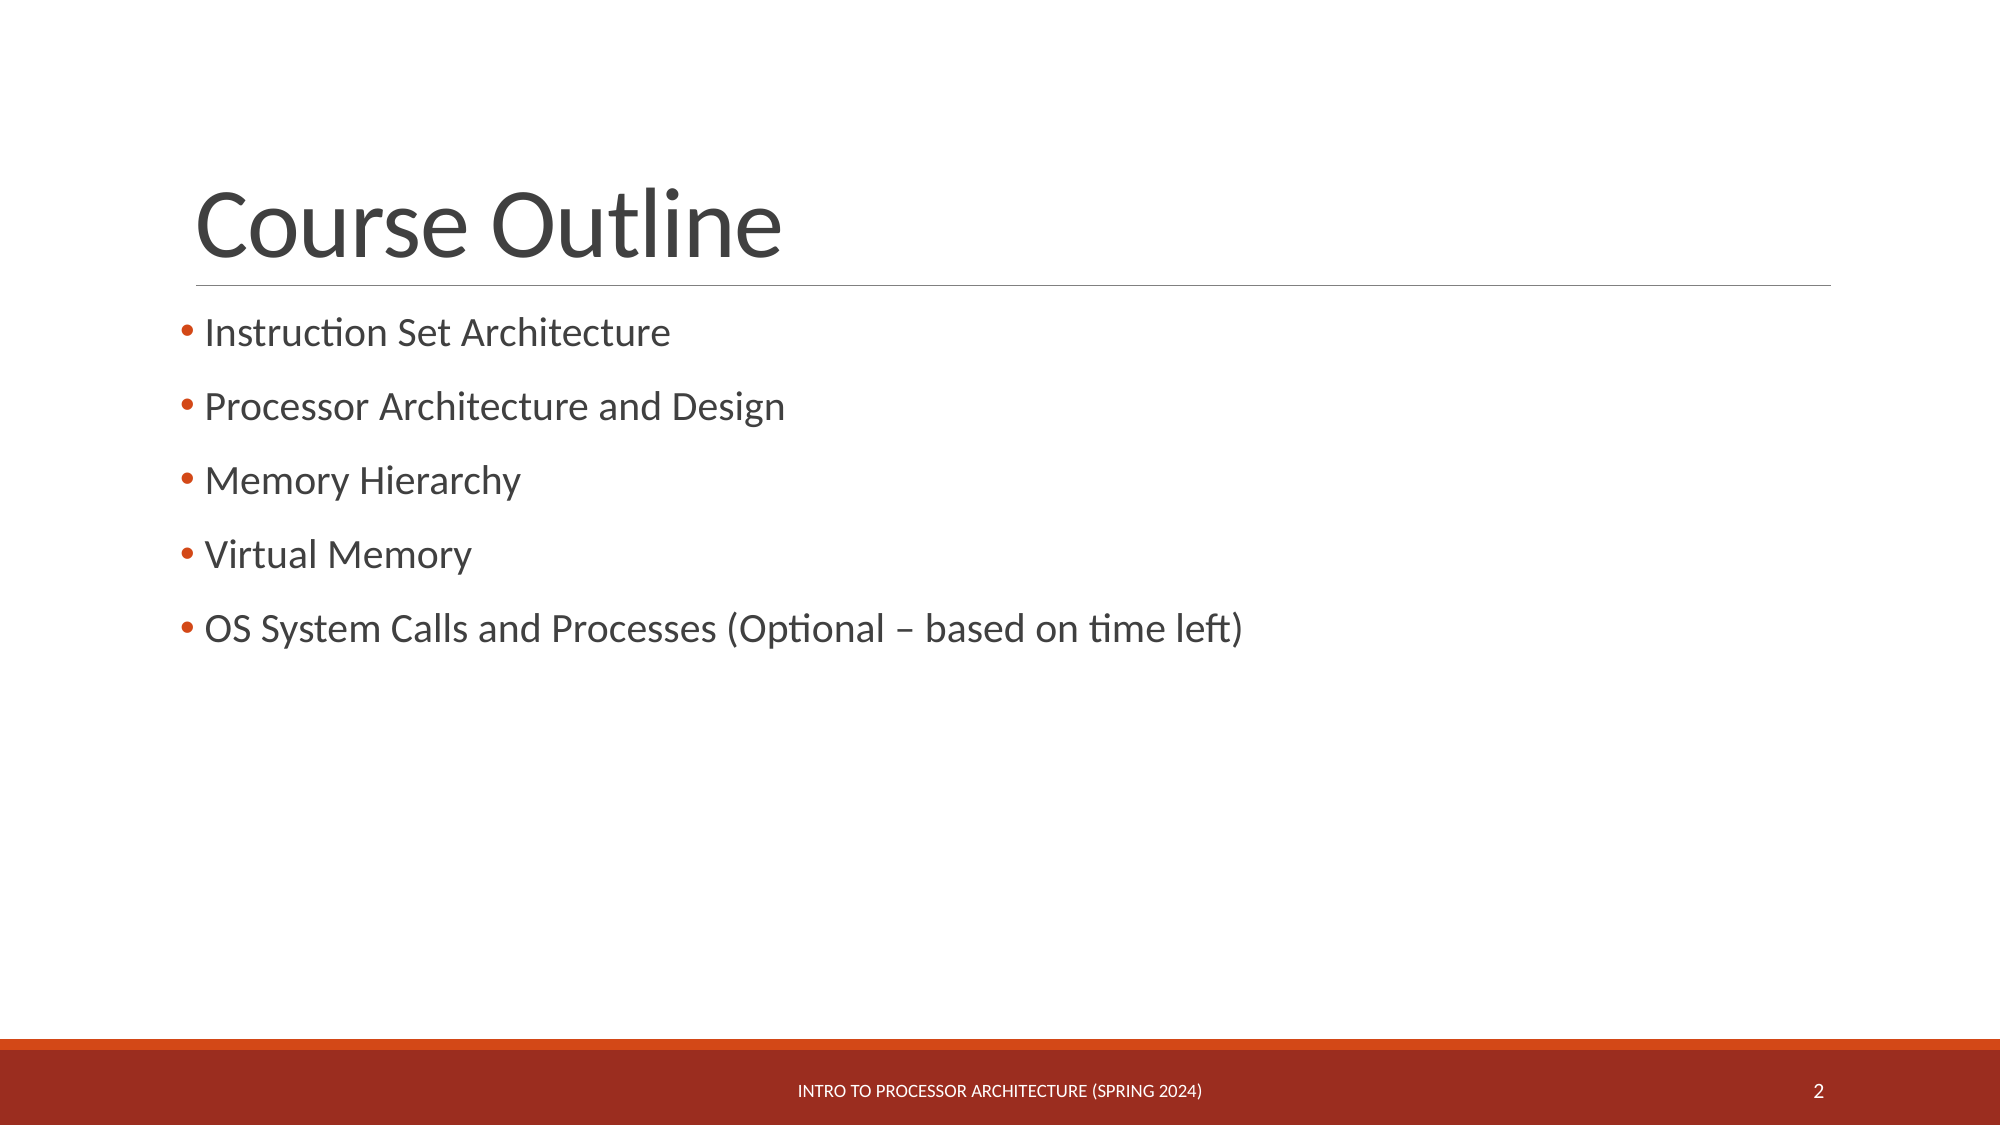

# Course Outline
 Instruction Set Architecture
 Processor Architecture and Design
 Memory Hierarchy
 Virtual Memory
 OS System Calls and Processes (Optional – based on time left)
Intro to Processor Architecture (Spring 2024)
2